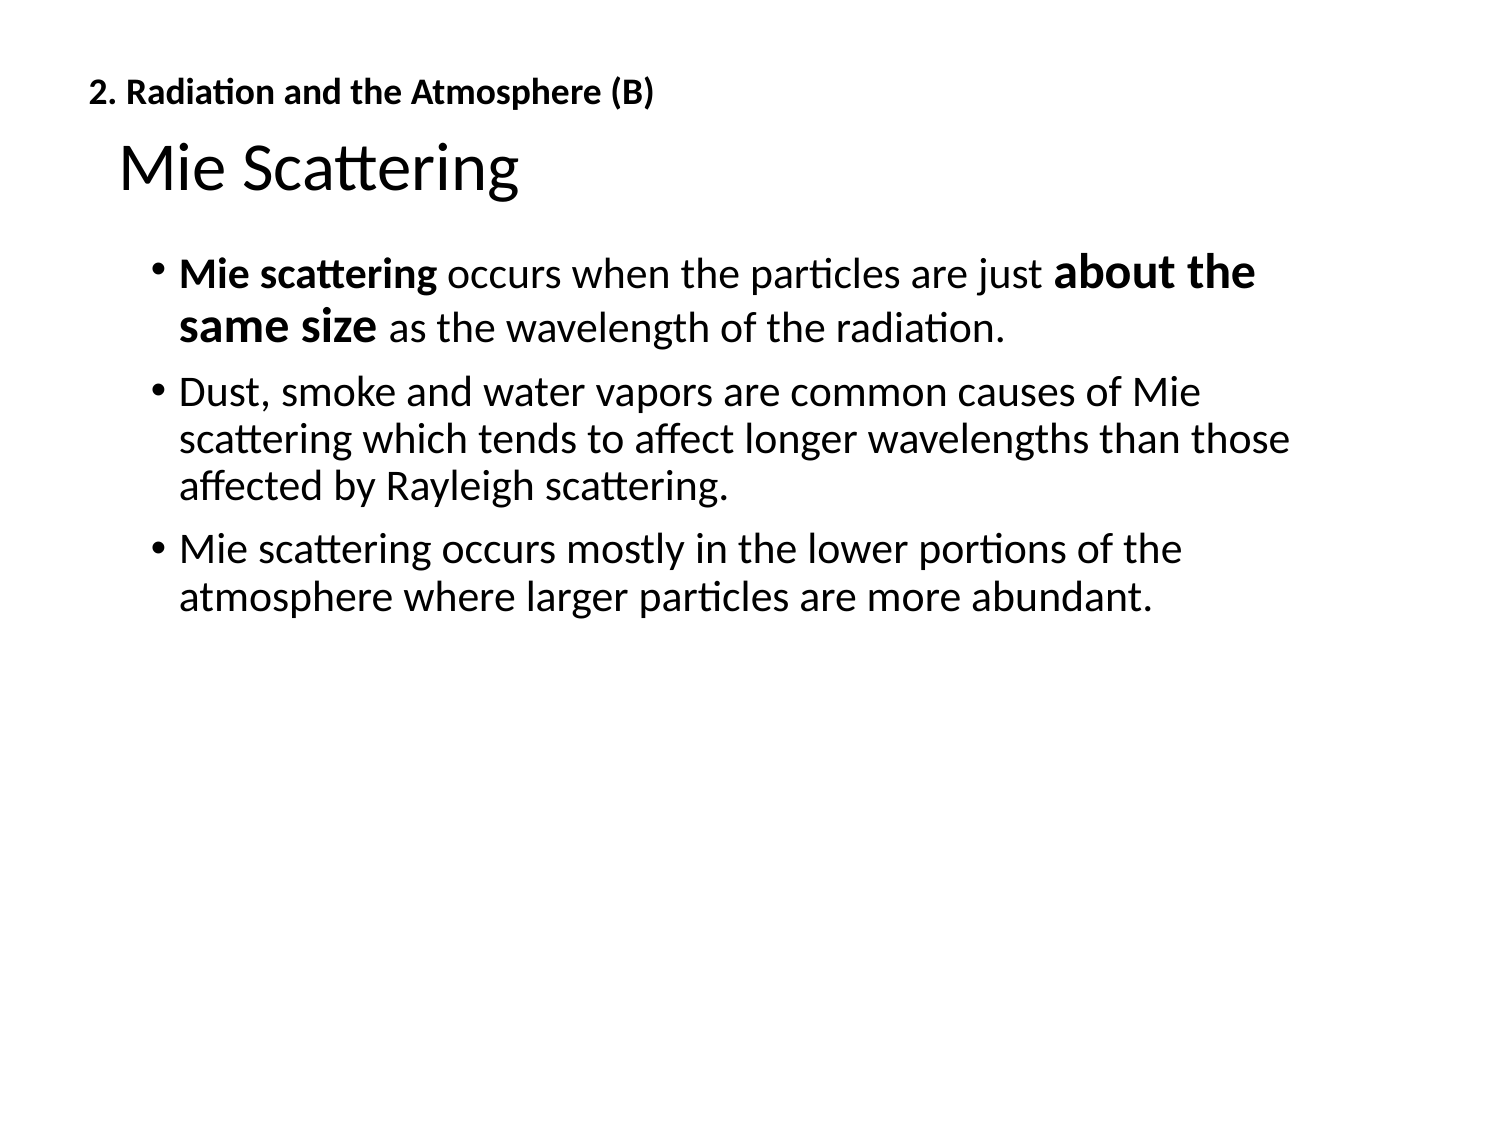

2. Radiation and the Atmosphere (B)
# Mie Scattering
Mie scattering occurs when the particles are just about the same size as the wavelength of the radiation.
Dust, smoke and water vapors are common causes of Mie scattering which tends to affect longer wavelengths than those affected by Rayleigh scattering.
Mie scattering occurs mostly in the lower portions of the atmosphere where larger particles are more abundant.